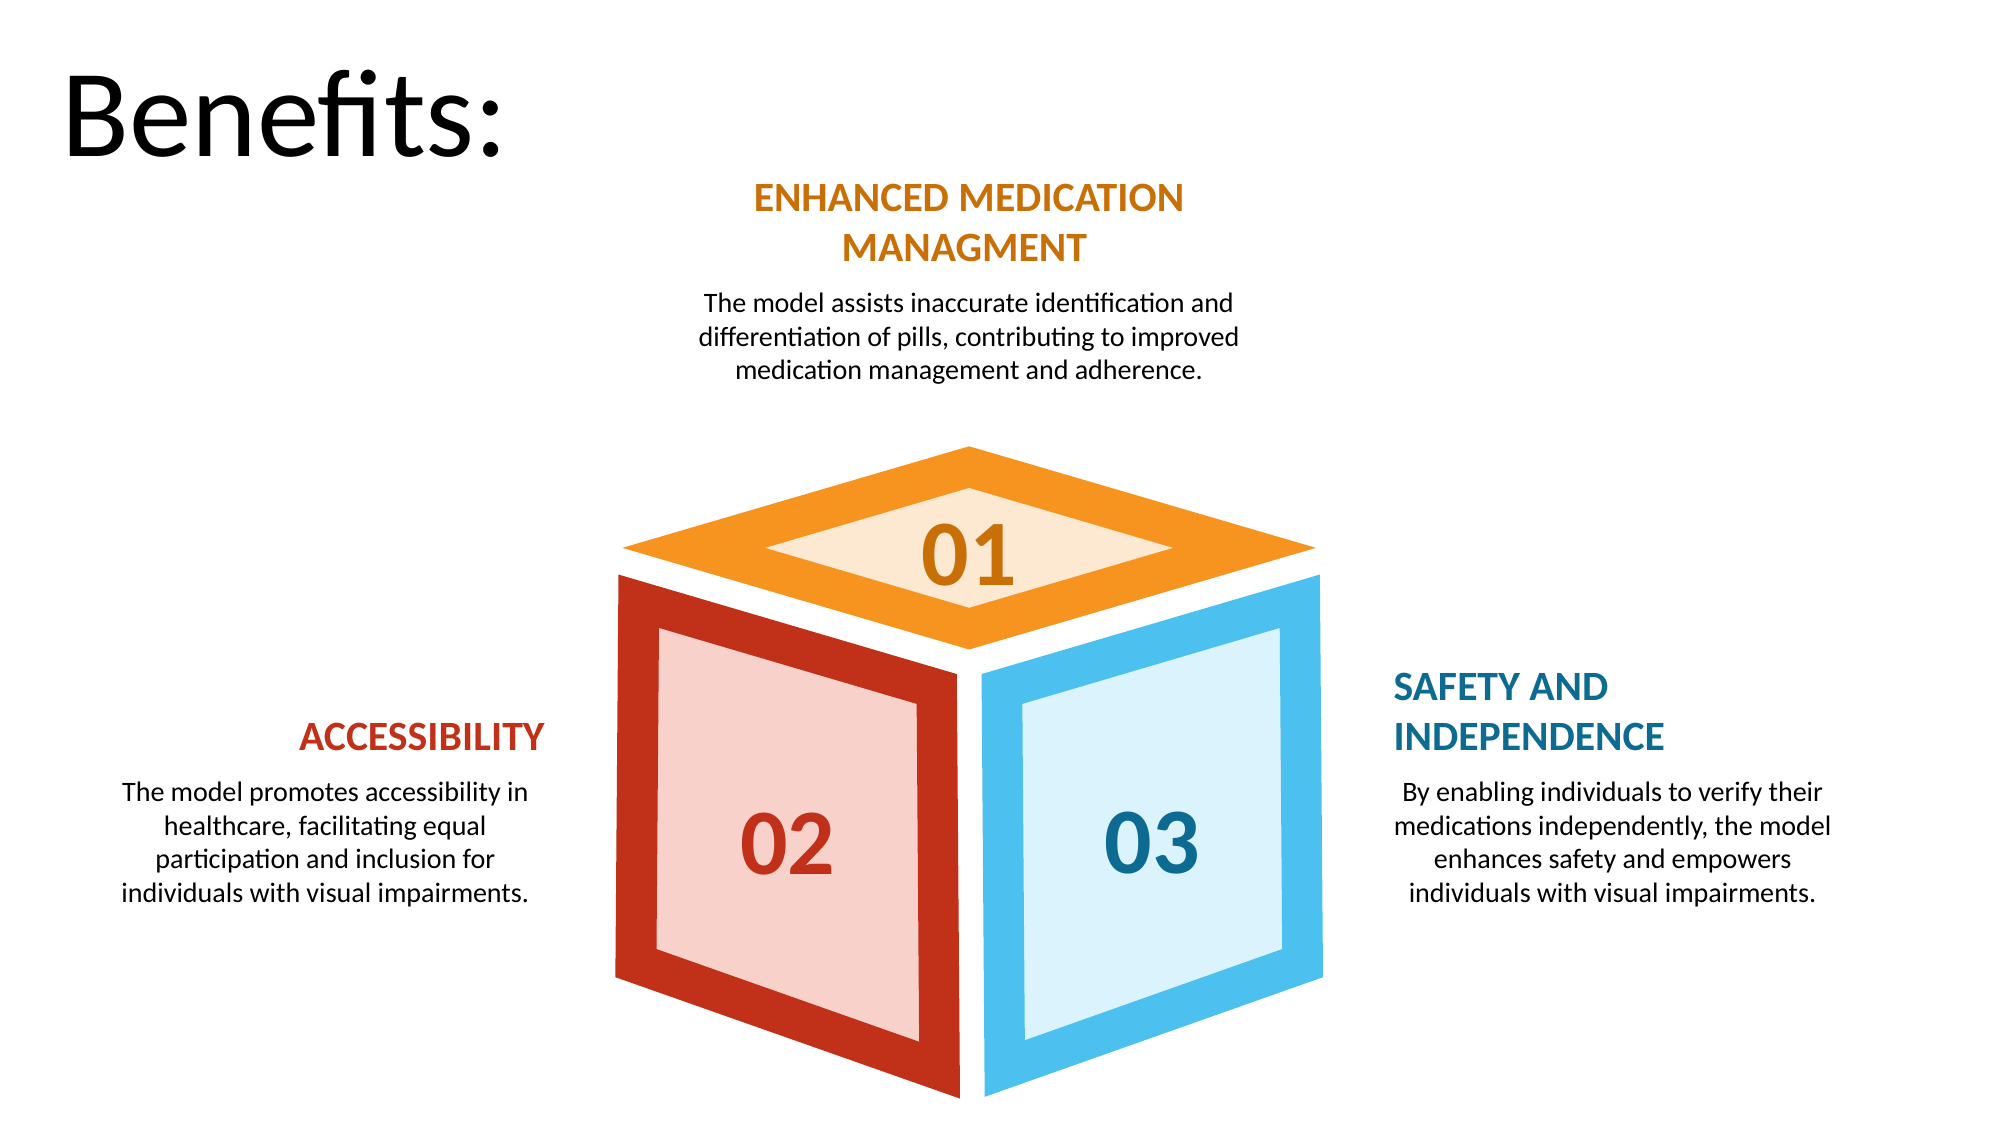

Benefits:
Enhanced medication managment
The model assists inaccurate identification and differentiation of pills, contributing to improved medication management and adherence.

01

03
02

Safety and independence
By enabling individuals to verify their medications independently, the model enhances safety and empowers individuals with visual impairments.

Accessibility
The model promotes accessibility in healthcare, facilitating equal participation and inclusion for individuals with visual impairments.